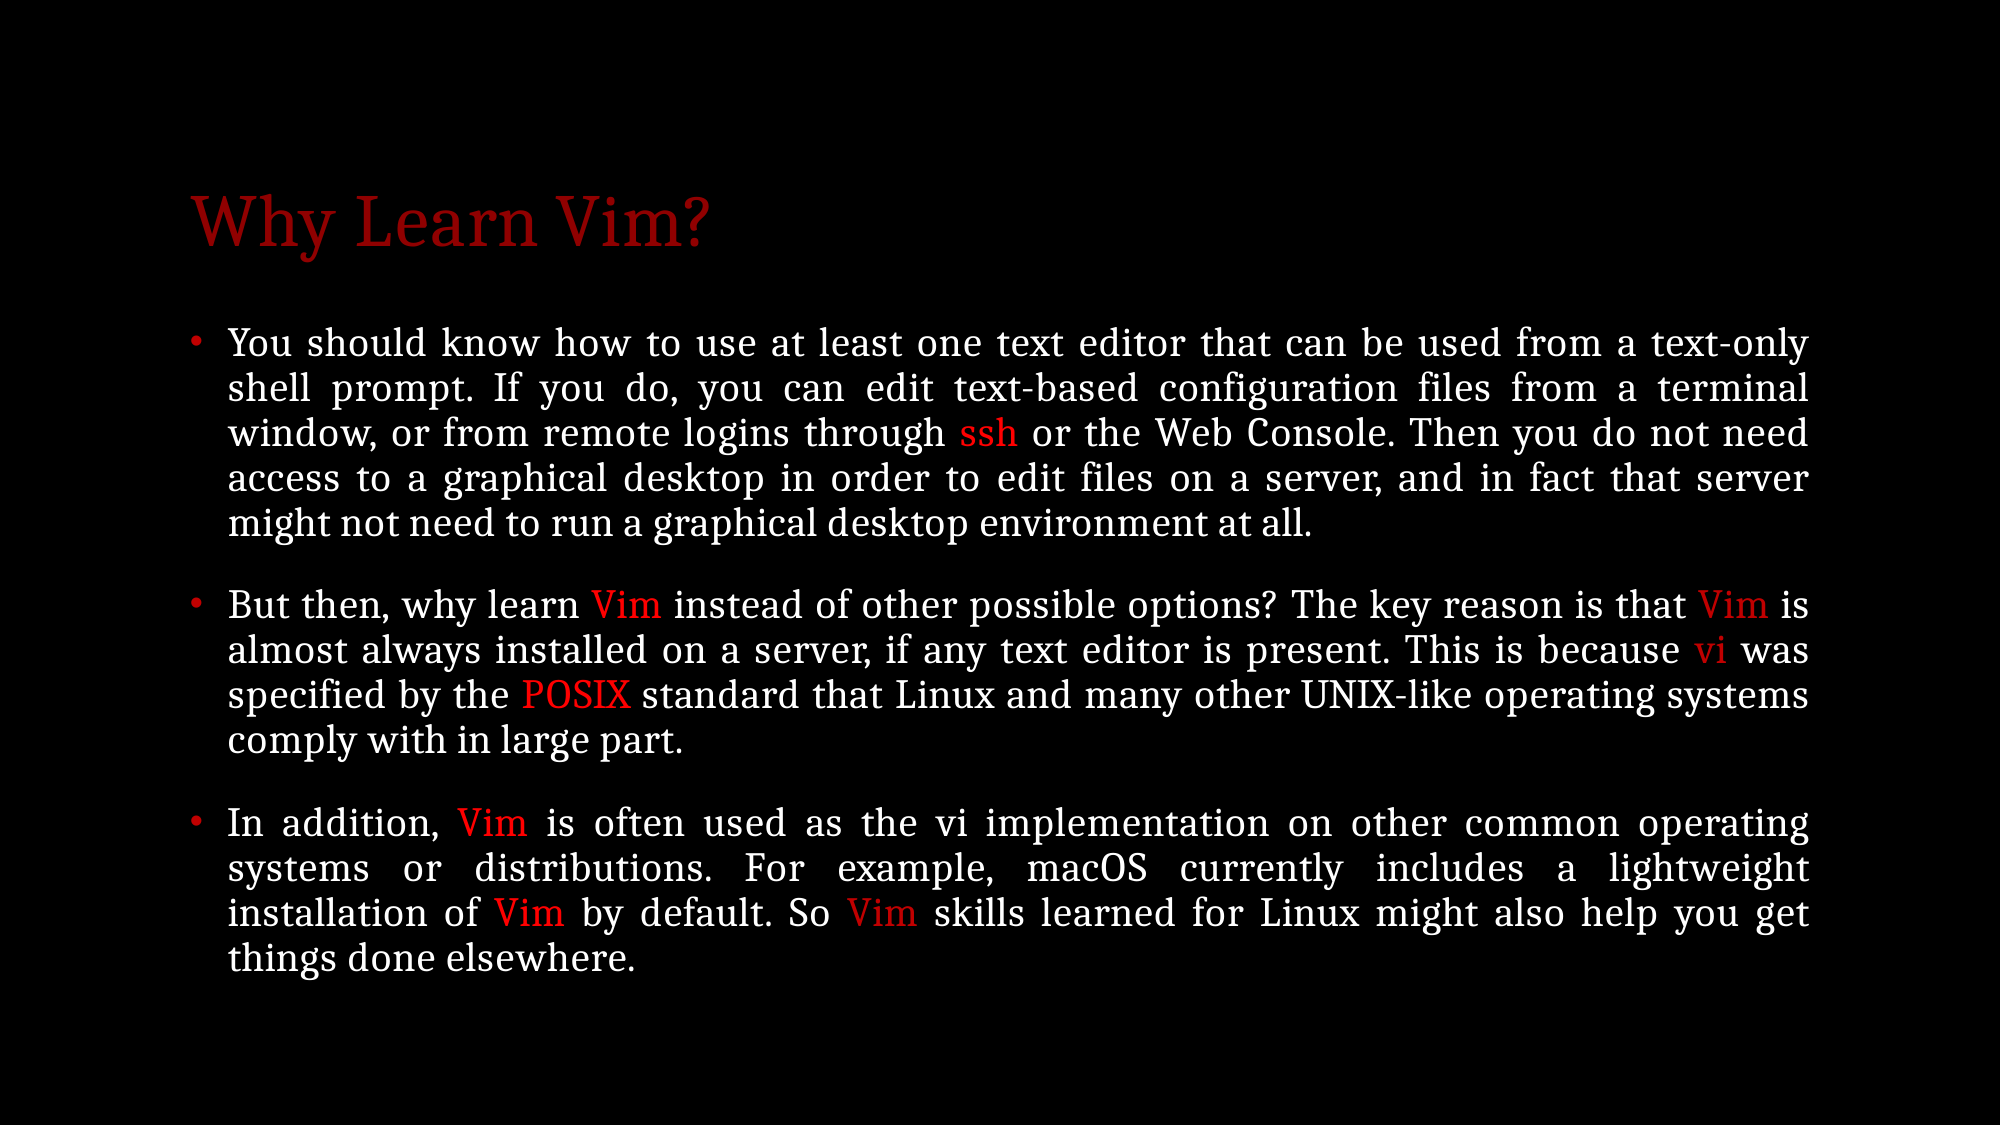

# Why Learn Vim?
You should know how to use at least one text editor that can be used from a text-only shell prompt. If you do, you can edit text-based configuration files from a terminal window, or from remote logins through ssh or the Web Console. Then you do not need access to a graphical desktop in order to edit files on a server, and in fact that server might not need to run a graphical desktop environment at all.
But then, why learn Vim instead of other possible options? The key reason is that Vim is almost always installed on a server, if any text editor is present. This is because vi was specified by the POSIX standard that Linux and many other UNIX-like operating systems comply with in large part.
In addition, Vim is often used as the vi implementation on other common operating systems or distributions. For example, macOS currently includes a lightweight installation of Vim by default. So Vim skills learned for Linux might also help you get things done elsewhere.